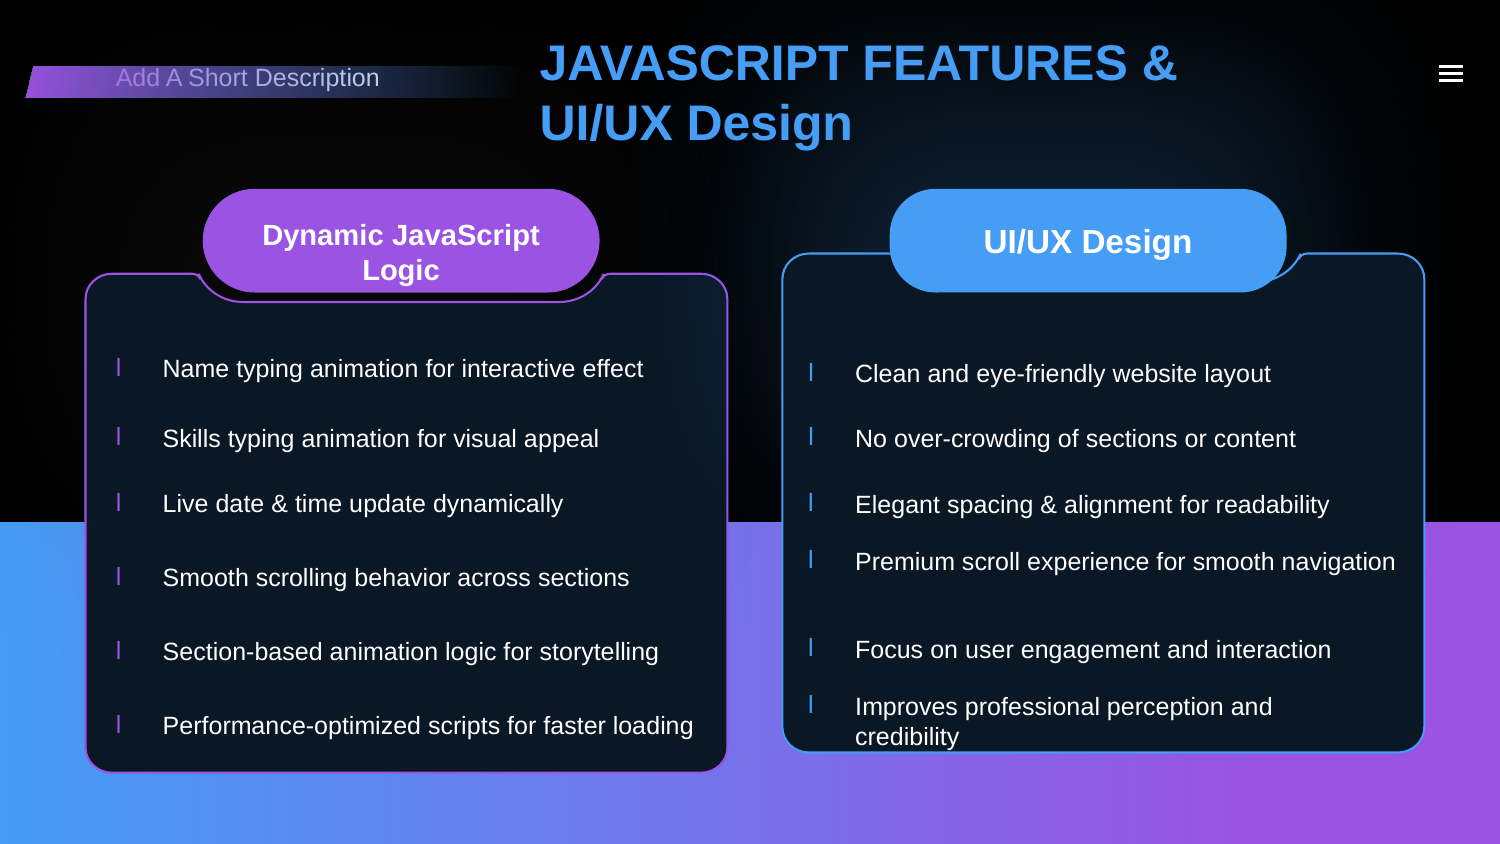

JAVASCRIPT FEATURES & UI/UX Design
Add A Short Description

UI/UX Design
Dynamic JavaScript Logic

Name typing animation for interactive effect
Clean and eye-friendly website layout
No over-crowding of sections or content
Skills typing animation for visual appeal
Live date & time update dynamically
Elegant spacing & alignment for readability

Premium scroll experience for smooth navigation
Smooth scrolling behavior across sections
Focus on user engagement and interaction
Section-based animation logic for storytelling
Improves professional perception and credibility
Performance-optimized scripts for faster loading